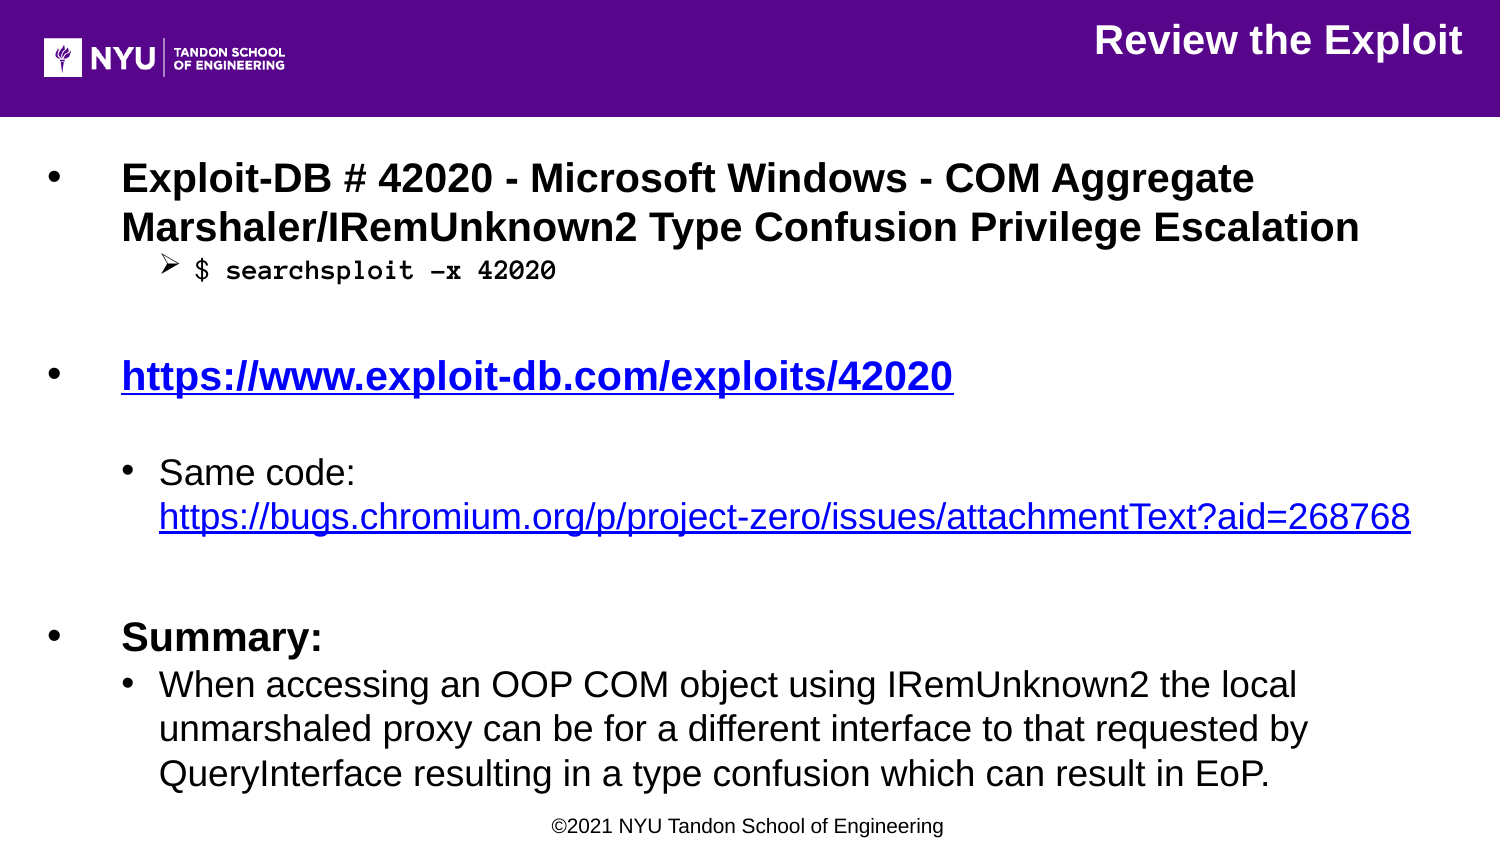

Review the Exploit
Exploit-DB # 42020 - Microsoft Windows - COM Aggregate Marshaler/IRemUnknown2 Type Confusion Privilege Escalation
$ searchsploit -x 42020

https://www.exploit-db.com/exploits/42020

Same code: https://bugs.chromium.org/p/project-zero/issues/attachmentText?aid=268768

Summary:
When accessing an OOP COM object using IRemUnknown2 the local unmarshaled proxy can be for a different interface to that requested by QueryInterface resulting in a type confusion which can result in EoP.